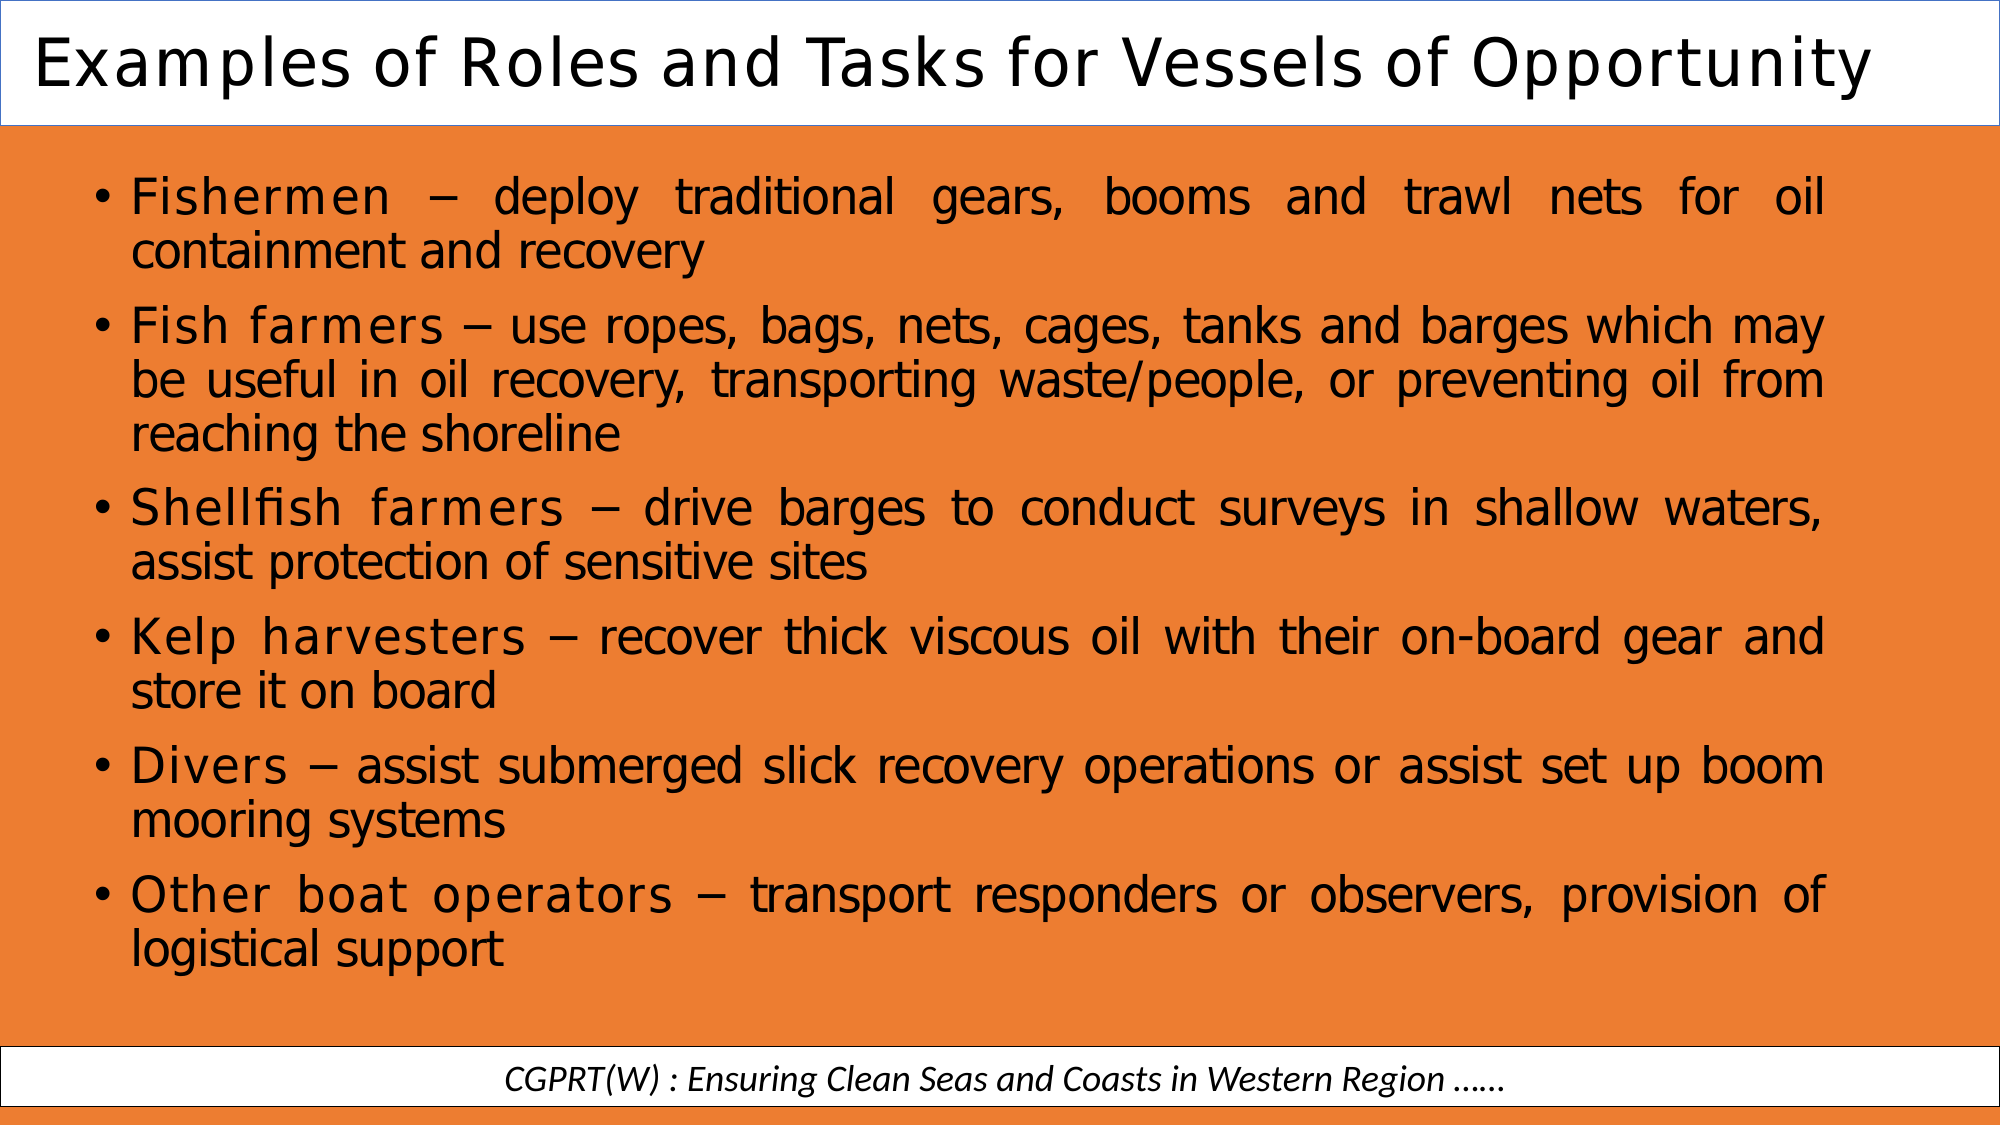

Examples of Roles and Tasks for Vessels of Opportunity
Fishermen – deploy traditional gears, booms and trawl nets for oil containment and recovery
Fish farmers – use ropes, bags, nets, cages, tanks and barges which may be useful in oil recovery, transporting waste/people, or preventing oil from reaching the shoreline
Shellfish farmers – drive barges to conduct surveys in shallow waters, assist protection of sensitive sites
Kelp harvesters – recover thick viscous oil with their on-board gear and store it on board
Divers – assist submerged slick recovery operations or assist set up boom mooring systems
Other boat operators – transport responders or observers, provision of logistical support

 CGPRT(W) : Ensuring Clean Seas and Coasts in Western Region ……